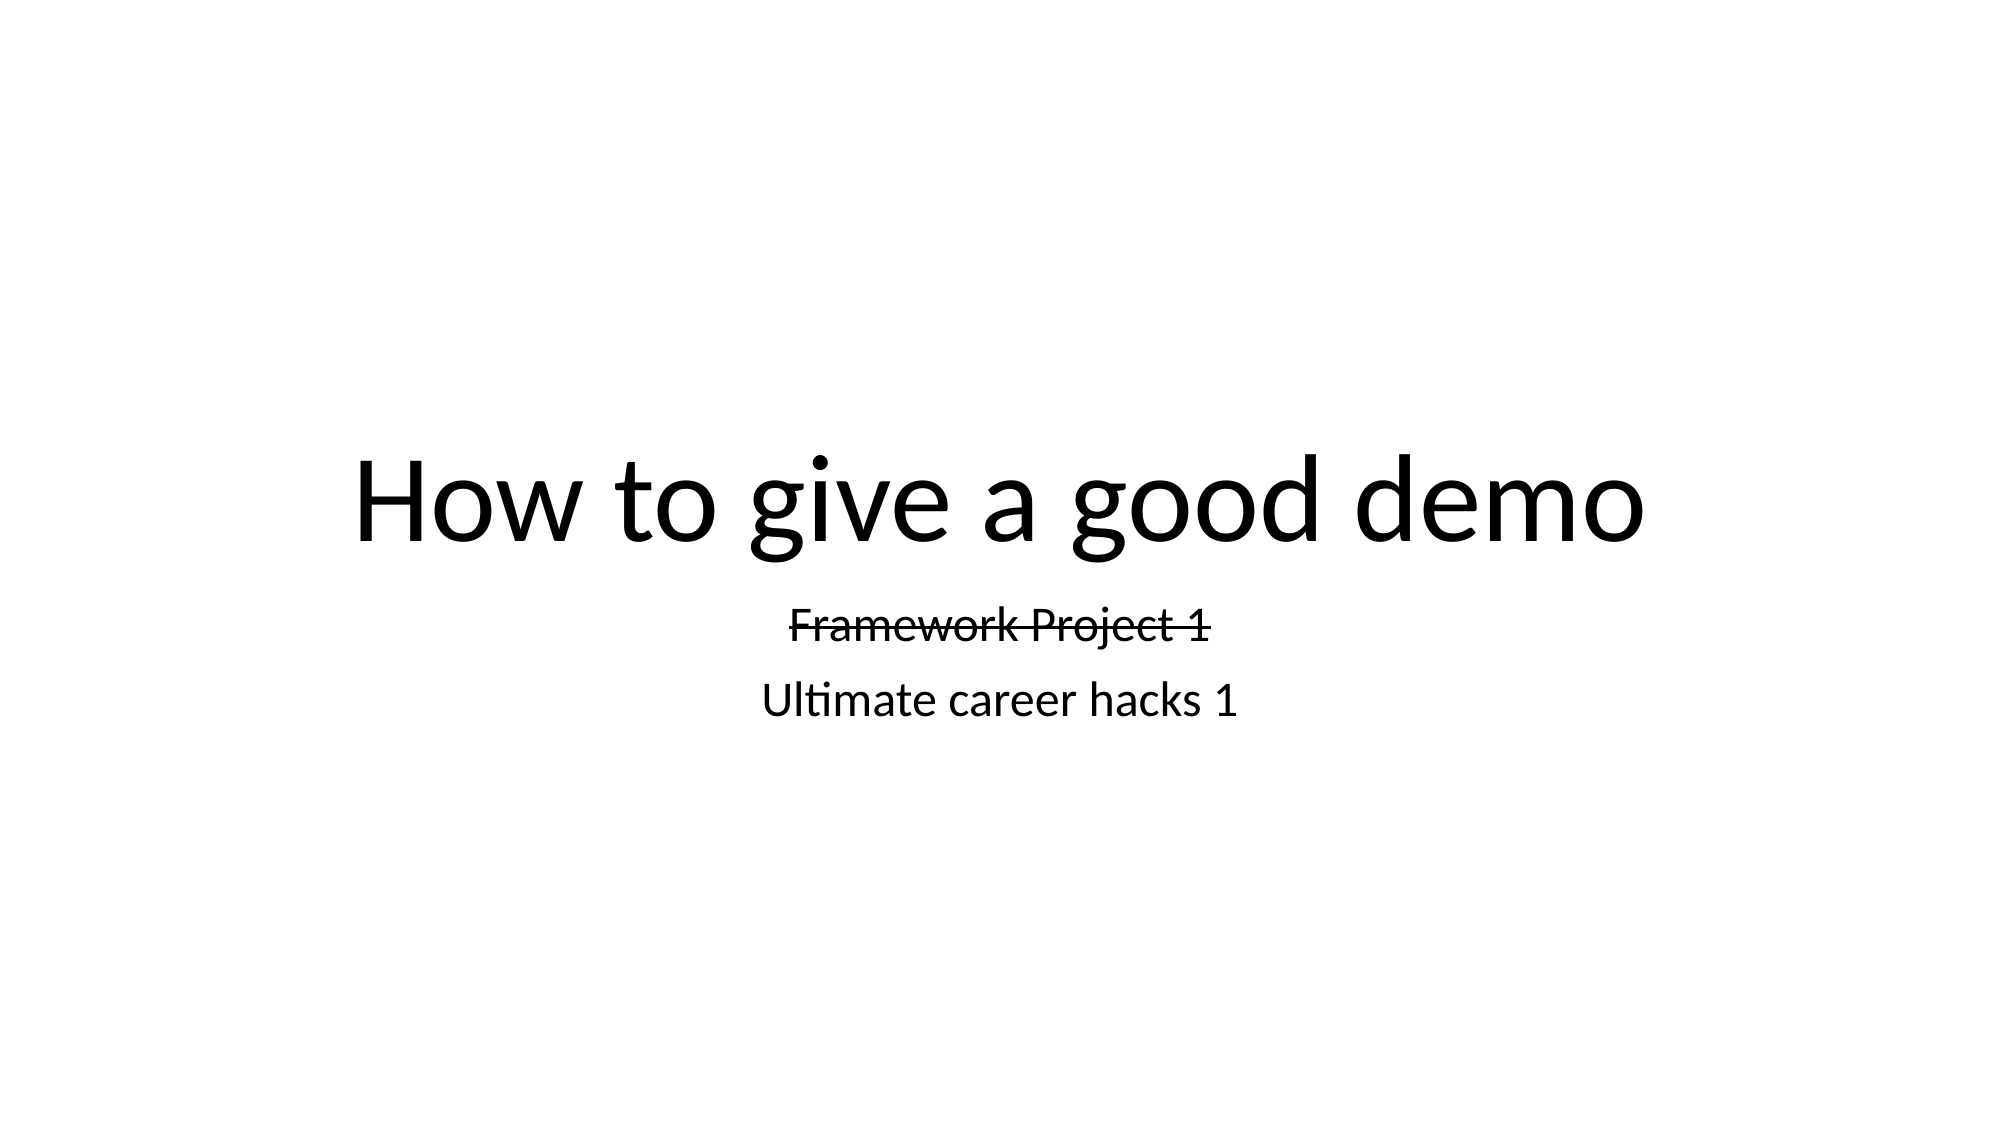

# How to give a good demo
Framework Project 1
Ultimate career hacks 1